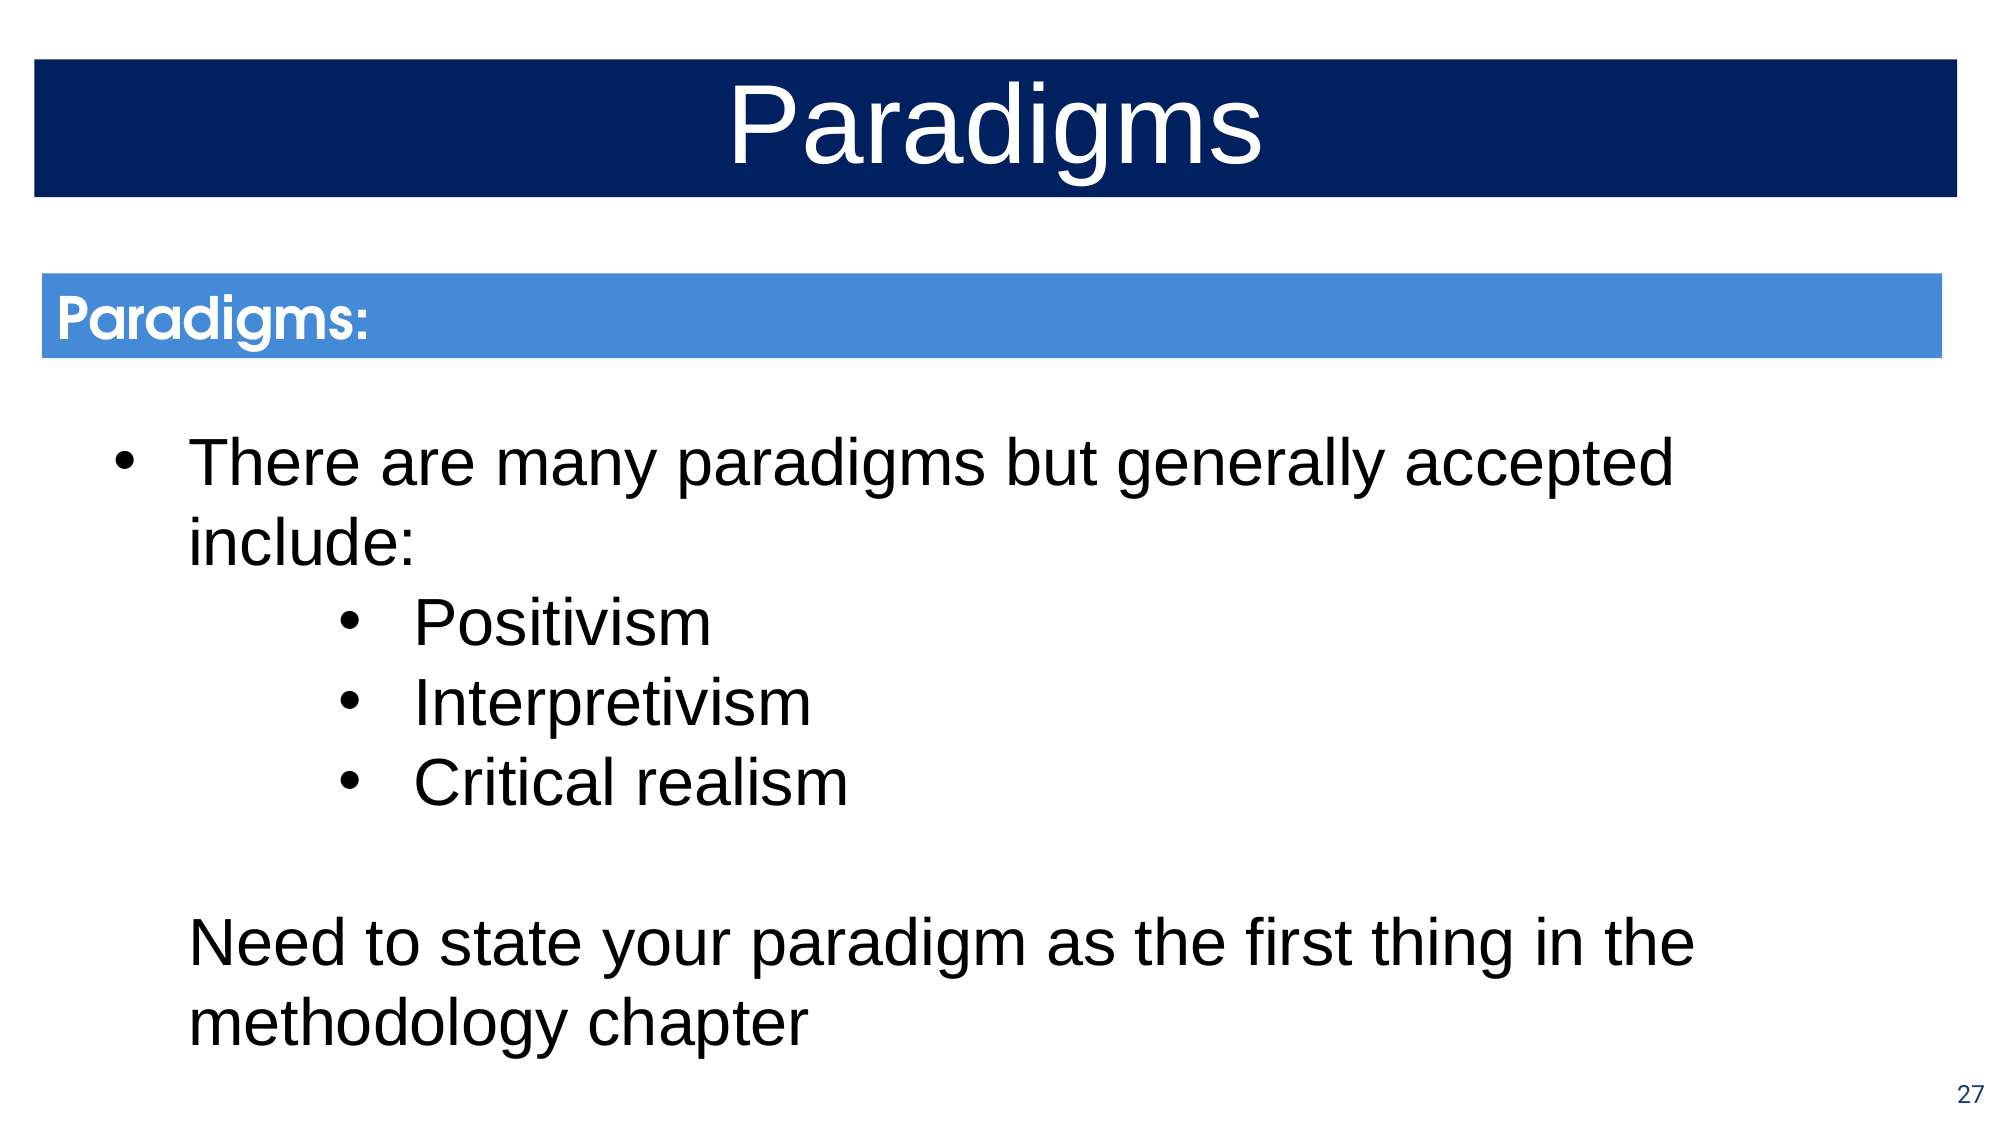

Paradigms
Paradigms:
There are many paradigms but generally accepted include:
Positivism
Interpretivism
Critical realism

Need to state your paradigm as the first thing in the methodology chapter

27